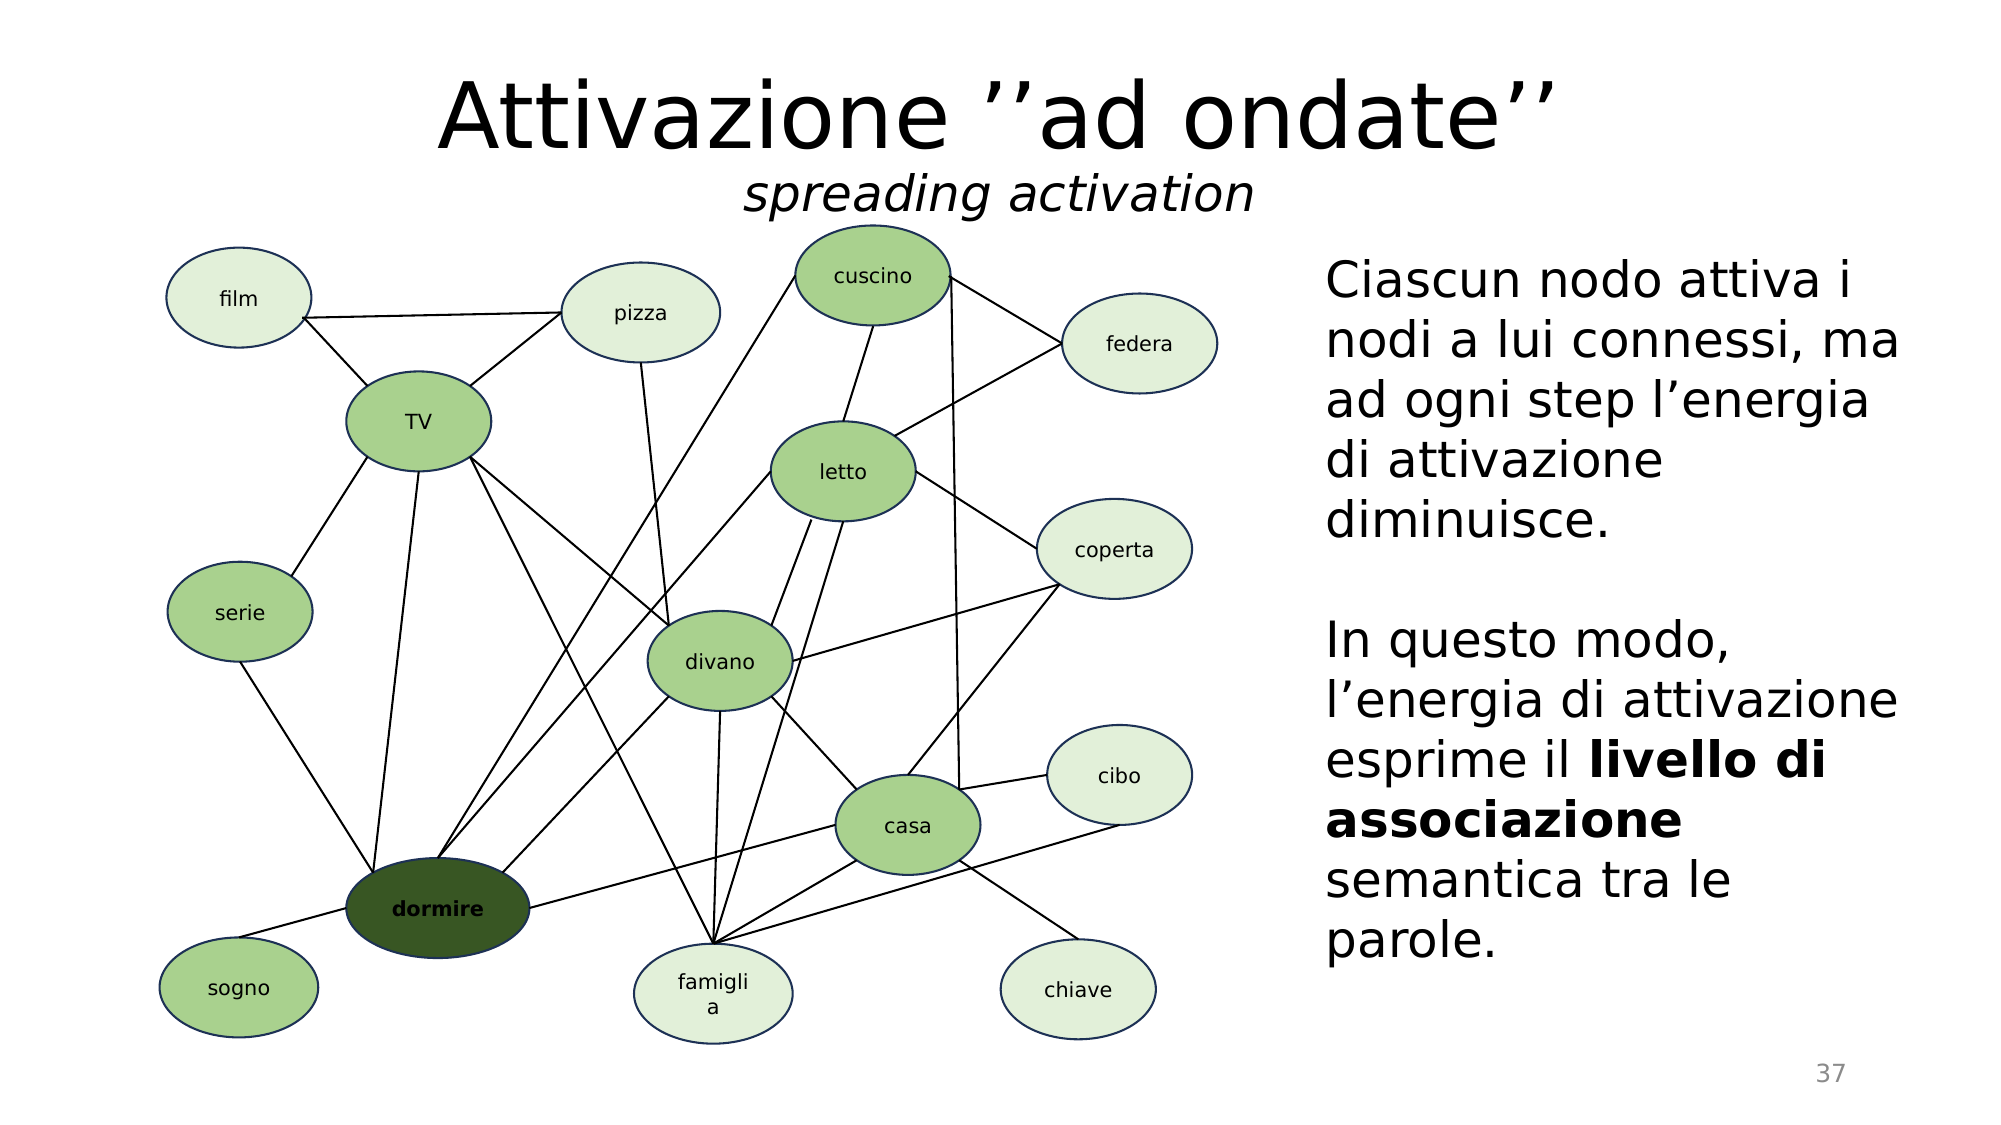

# Attivazione ’’ad ondate’’ spreading activation
cuscino
film
pizza
federa
TV
letto
coperta
serie
divano
cibo
casa
dormire
sogno
chiave
famiglia
Ciascun nodo attiva i nodi a lui connessi, ma ad ogni step l’energia di attivazione diminuisce.

In questo modo, l’energia di attivazione esprime il livello di associazione semantica tra le parole.
37